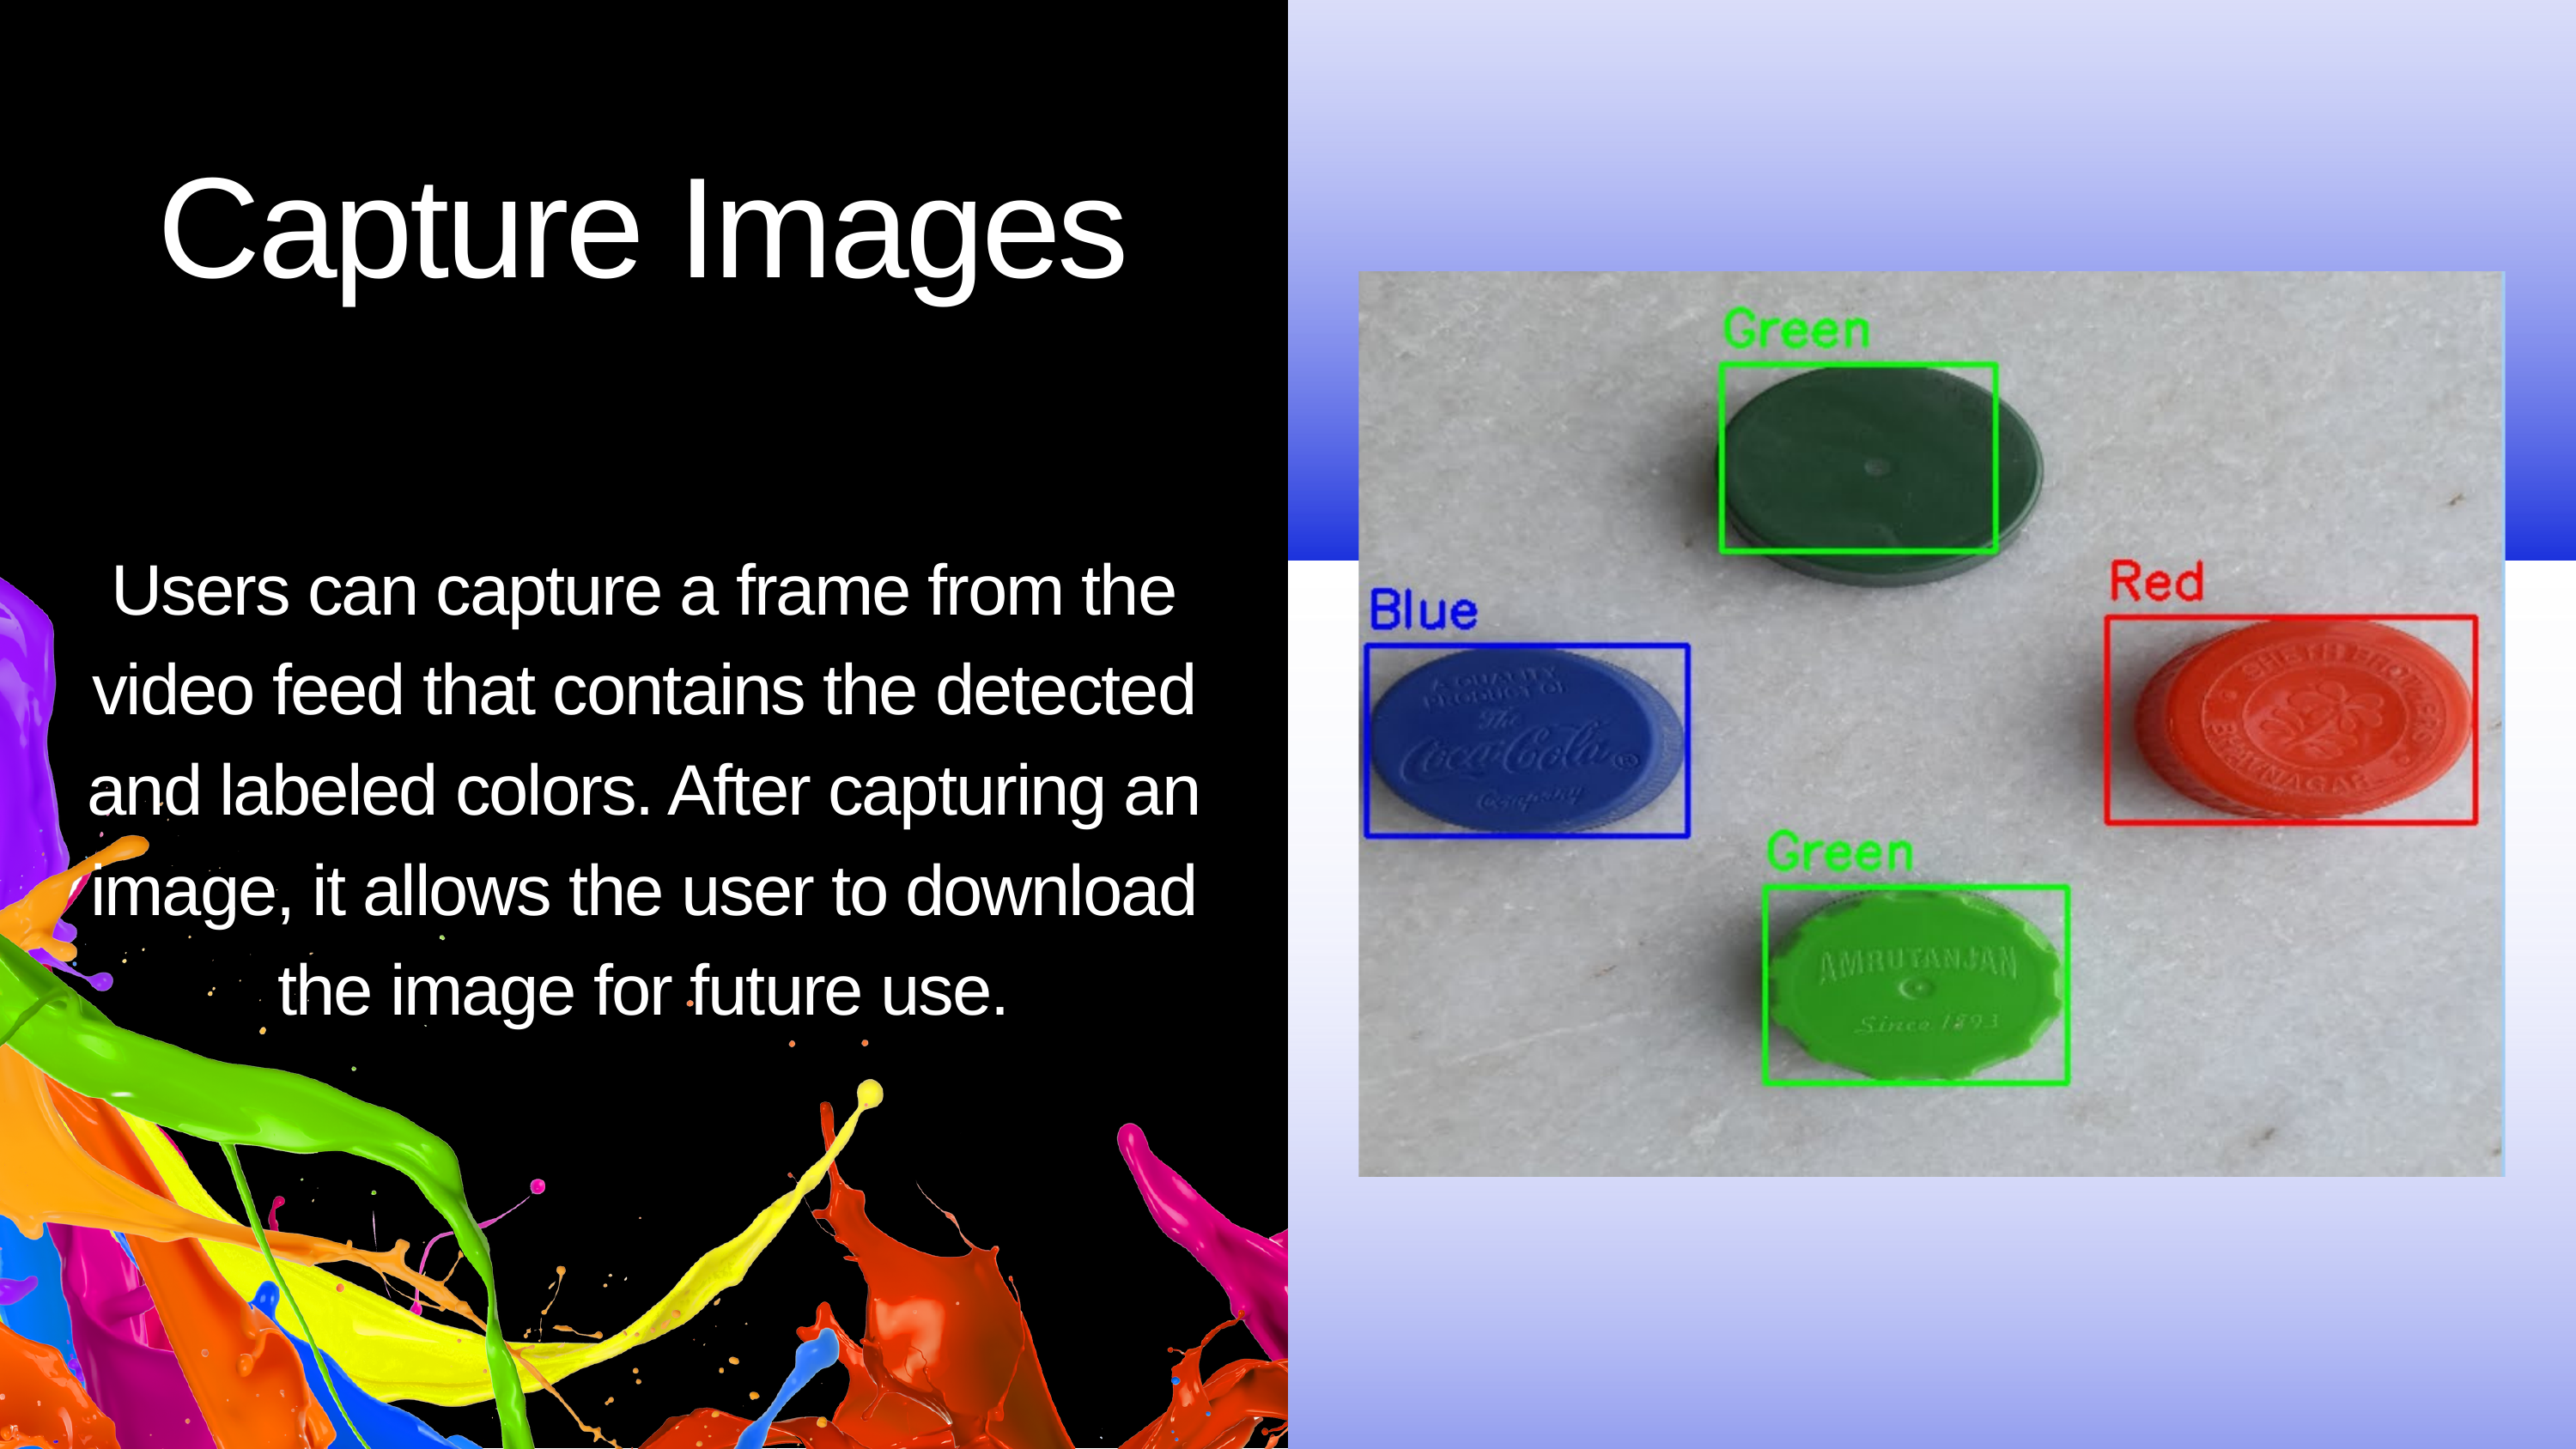

Capture Images

Users can capture a frame from the video feed that contains the detected and labeled colors. After capturing an image, it allows the user to download the image for future use.